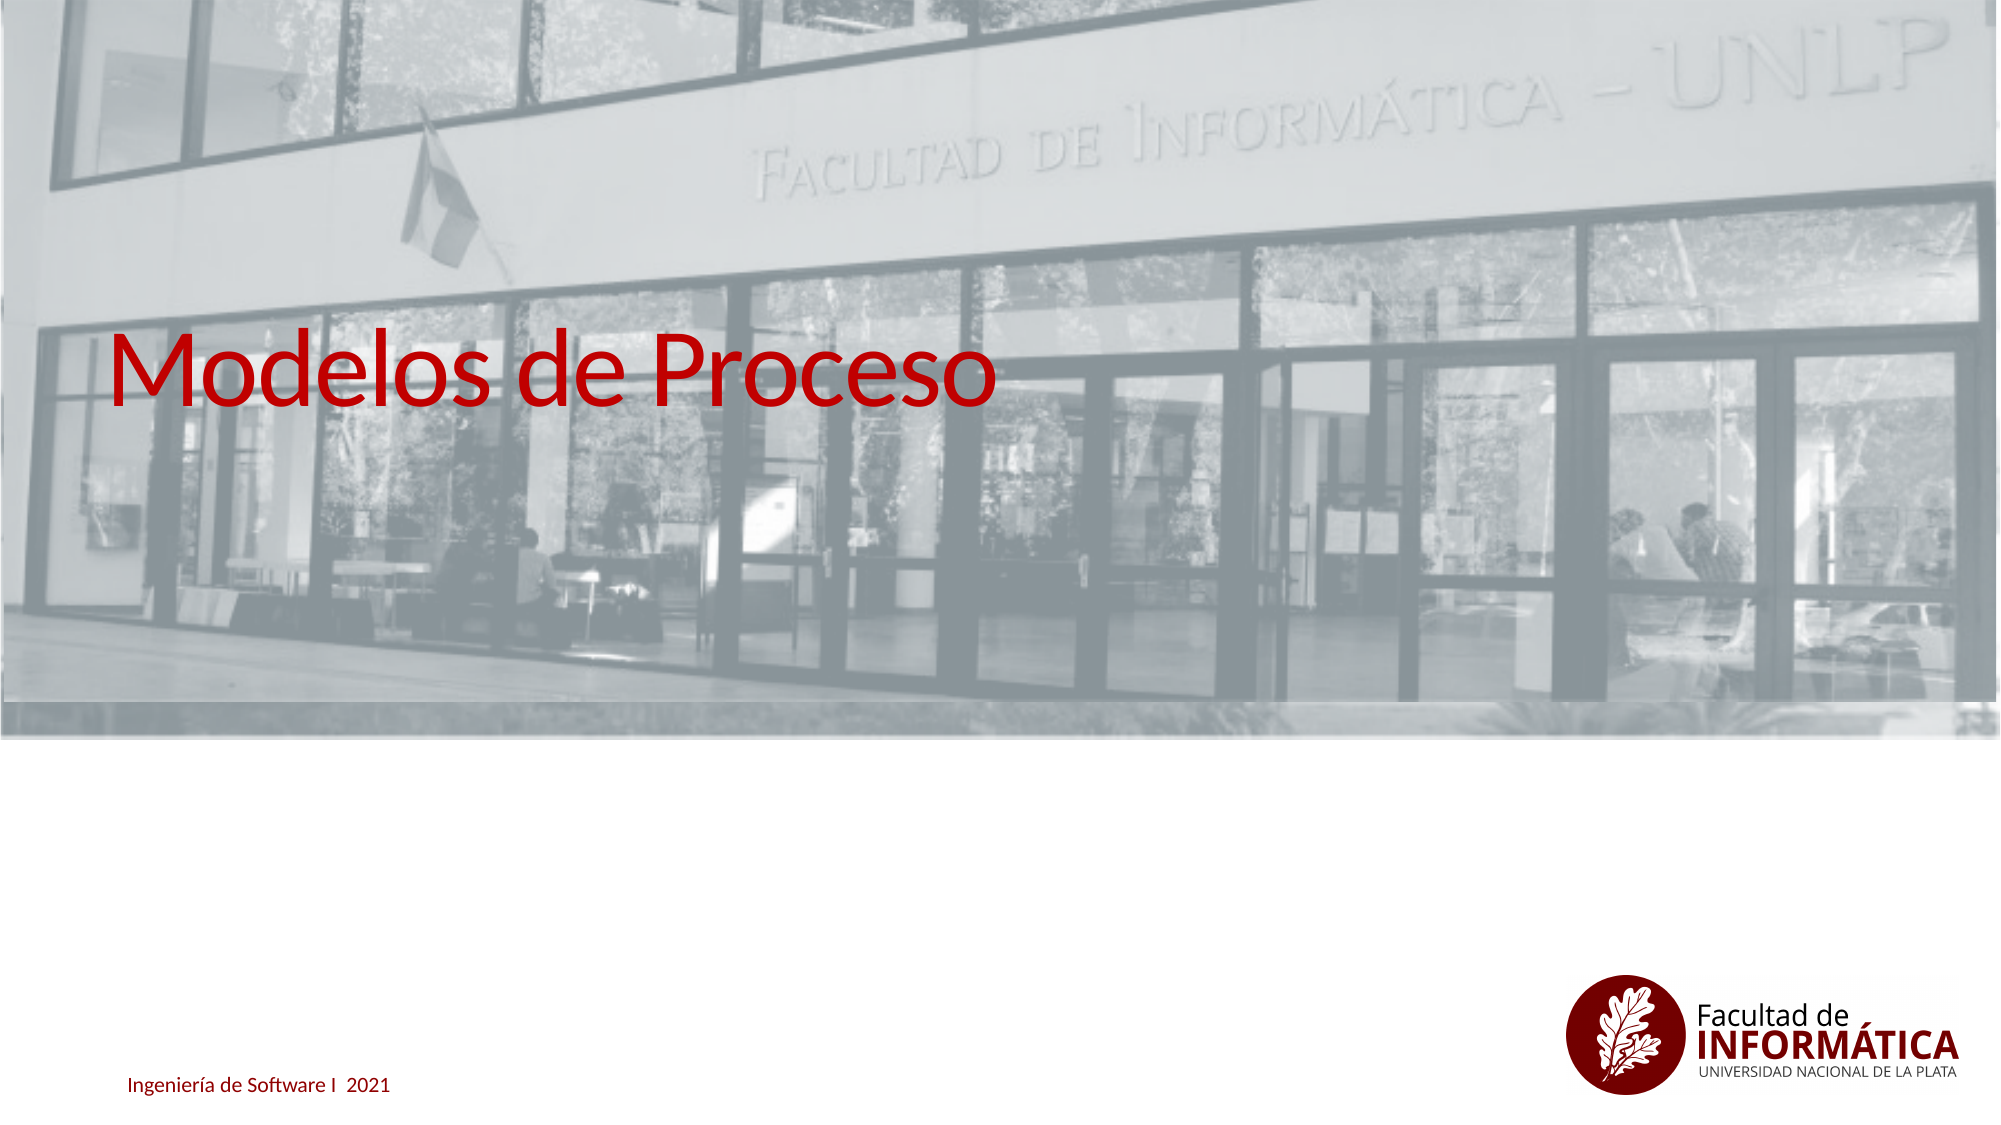

# Modelos de Proceso
18
Ingeniería de Software I  2021